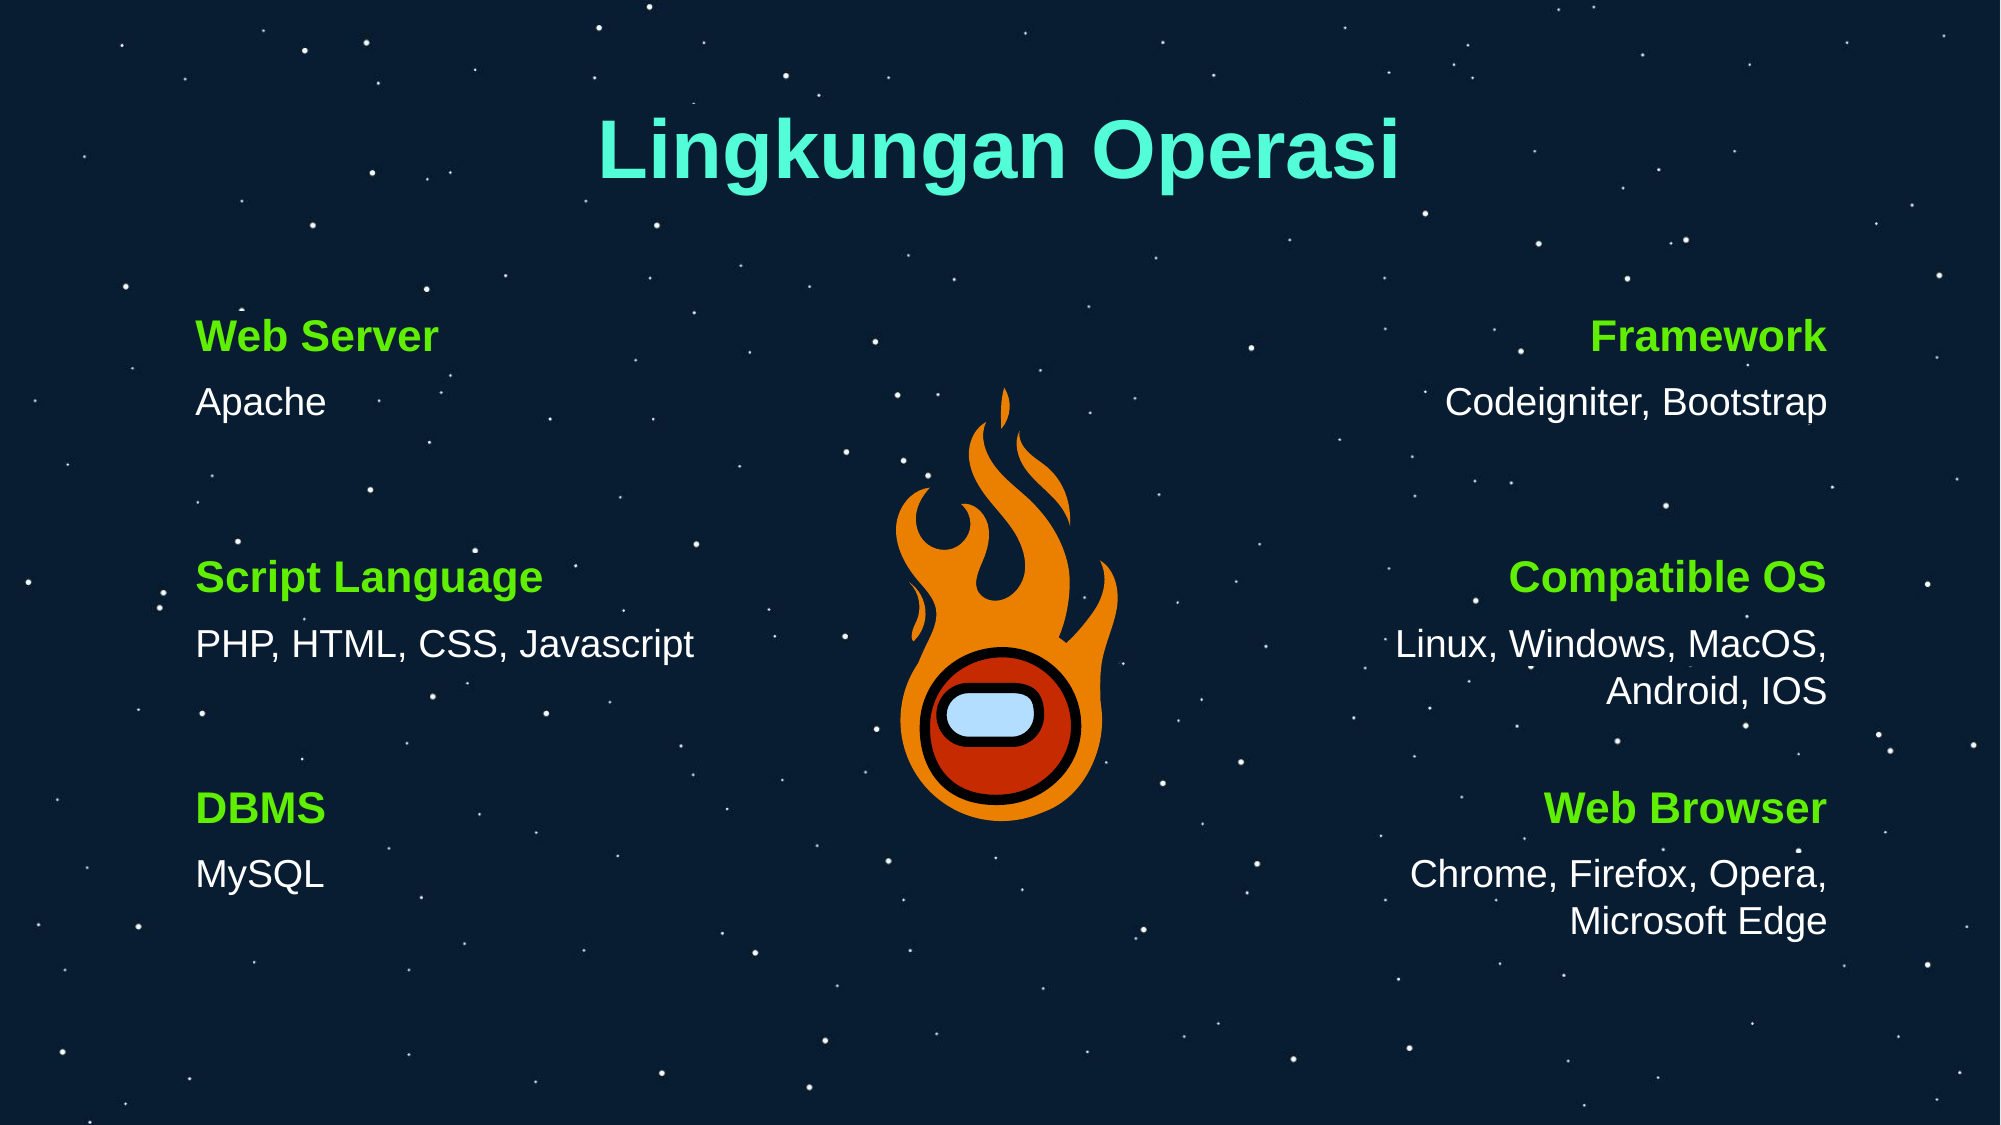

# Lingkungan Operasi
Web Server
Framework
Apache
Codeigniter, Bootstrap

Script Language
Compatible OS
PHP, HTML, CSS, Javascript
Linux, Windows, MacOS, Android, IOS
DBMS
Web Browser
MySQL
Chrome, Firefox, Opera, Microsoft Edge